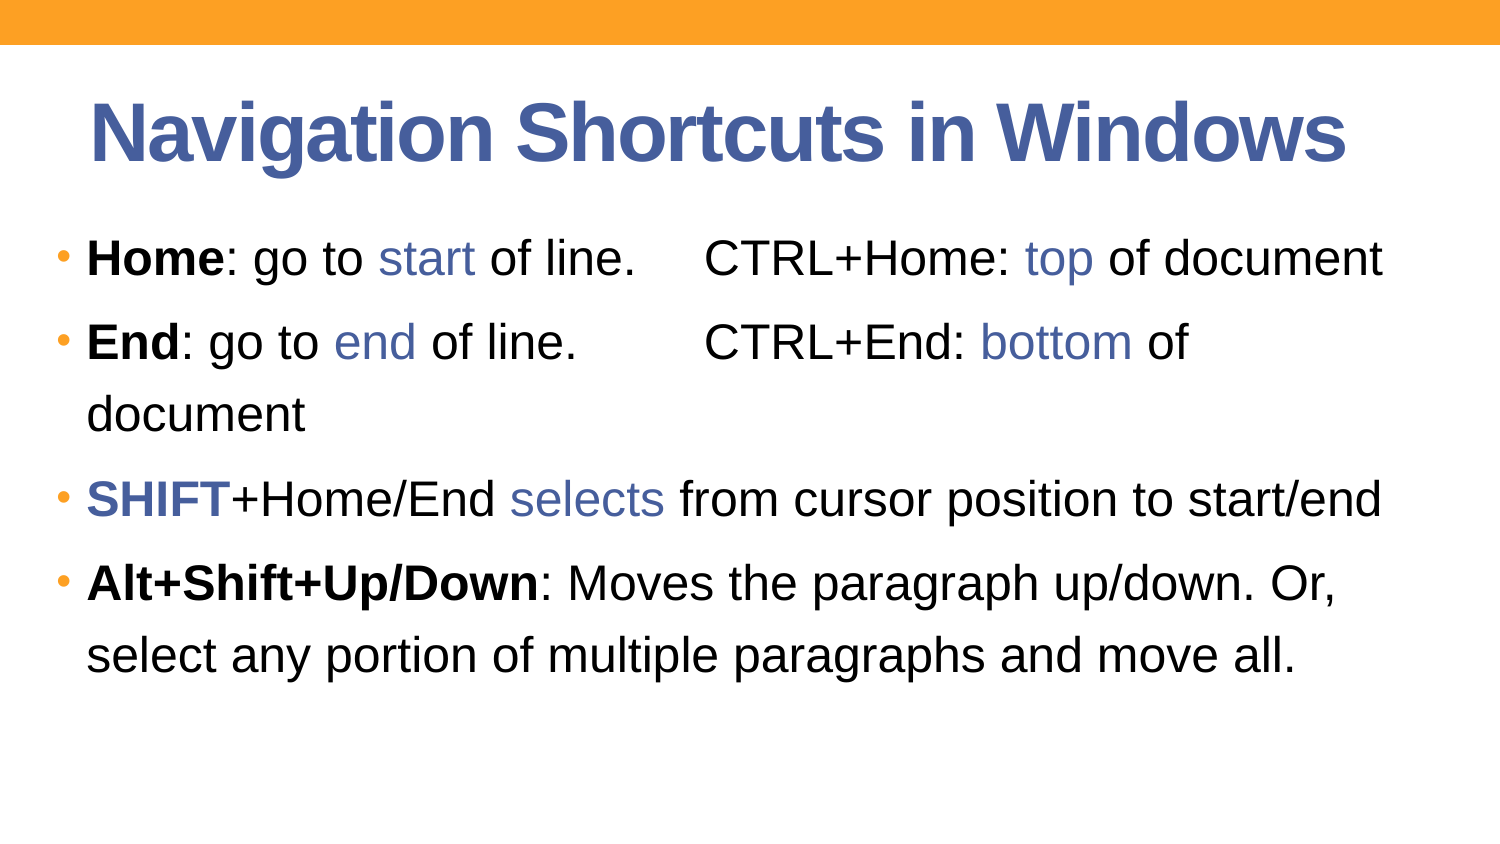

# Navigation Shortcuts in Windows
Home: go to start of line. 	CTRL+Home: top of document
End: go to end of line. 	CTRL+End: bottom of document
SHIFT+Home/End selects from cursor position to start/end
Alt+Shift+Up/Down: Moves the paragraph up/down. Or,
select any portion of multiple paragraphs and move all.